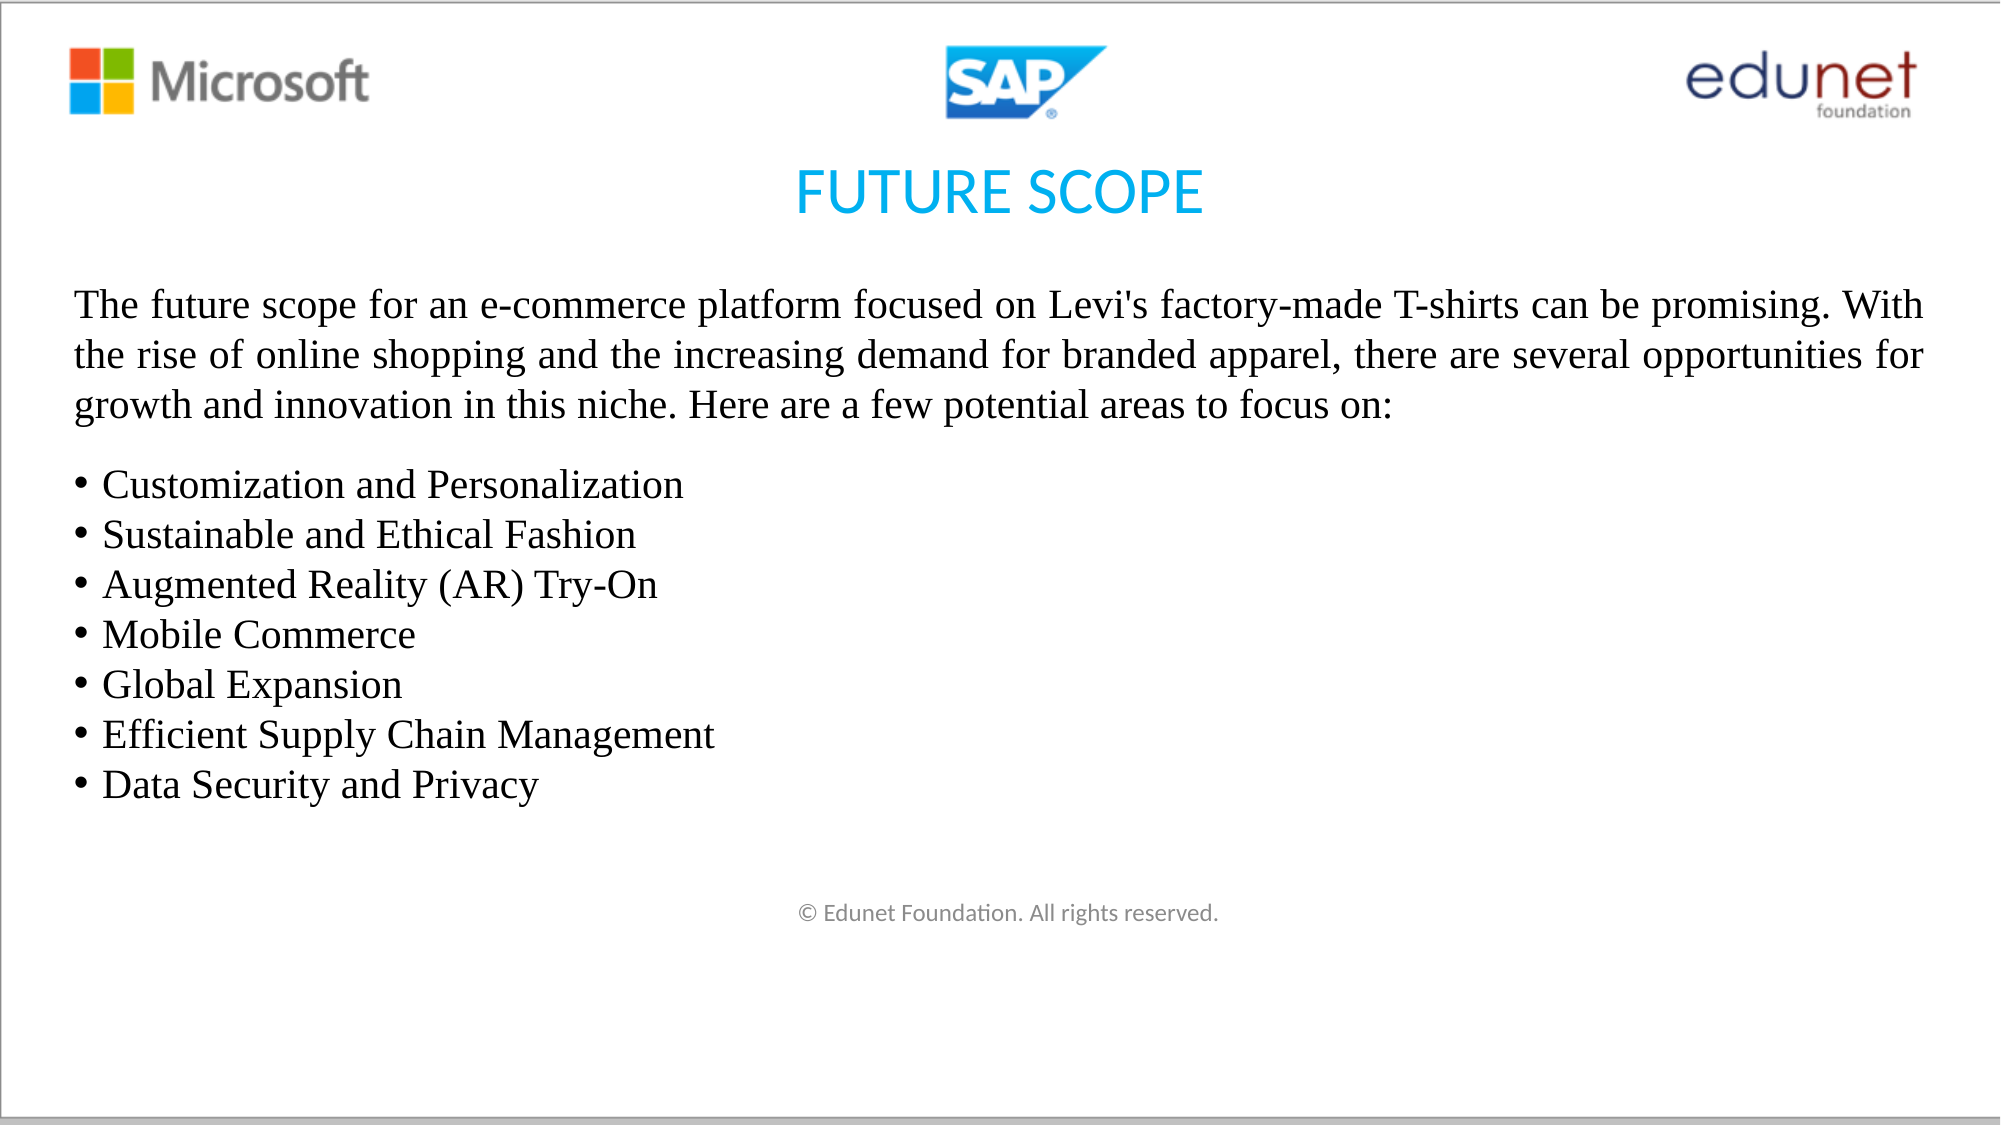

FUTURE SCOPE

The future scope for an e-commerce platform focused on Levi's factory-made T-shirts can be promising. With the rise of online shopping and the increasing demand for branded apparel, there are several opportunities for growth and innovation in this niche. Here are a few potential areas to focus on:

Customization and Personalization
Sustainable and Ethical Fashion
Augmented Reality (AR) Try-On
Mobile Commerce
Global Expansion
Efficient Supply Chain Management
Data Security and Privacy

   © Edunet Foundation. All rights reserved.